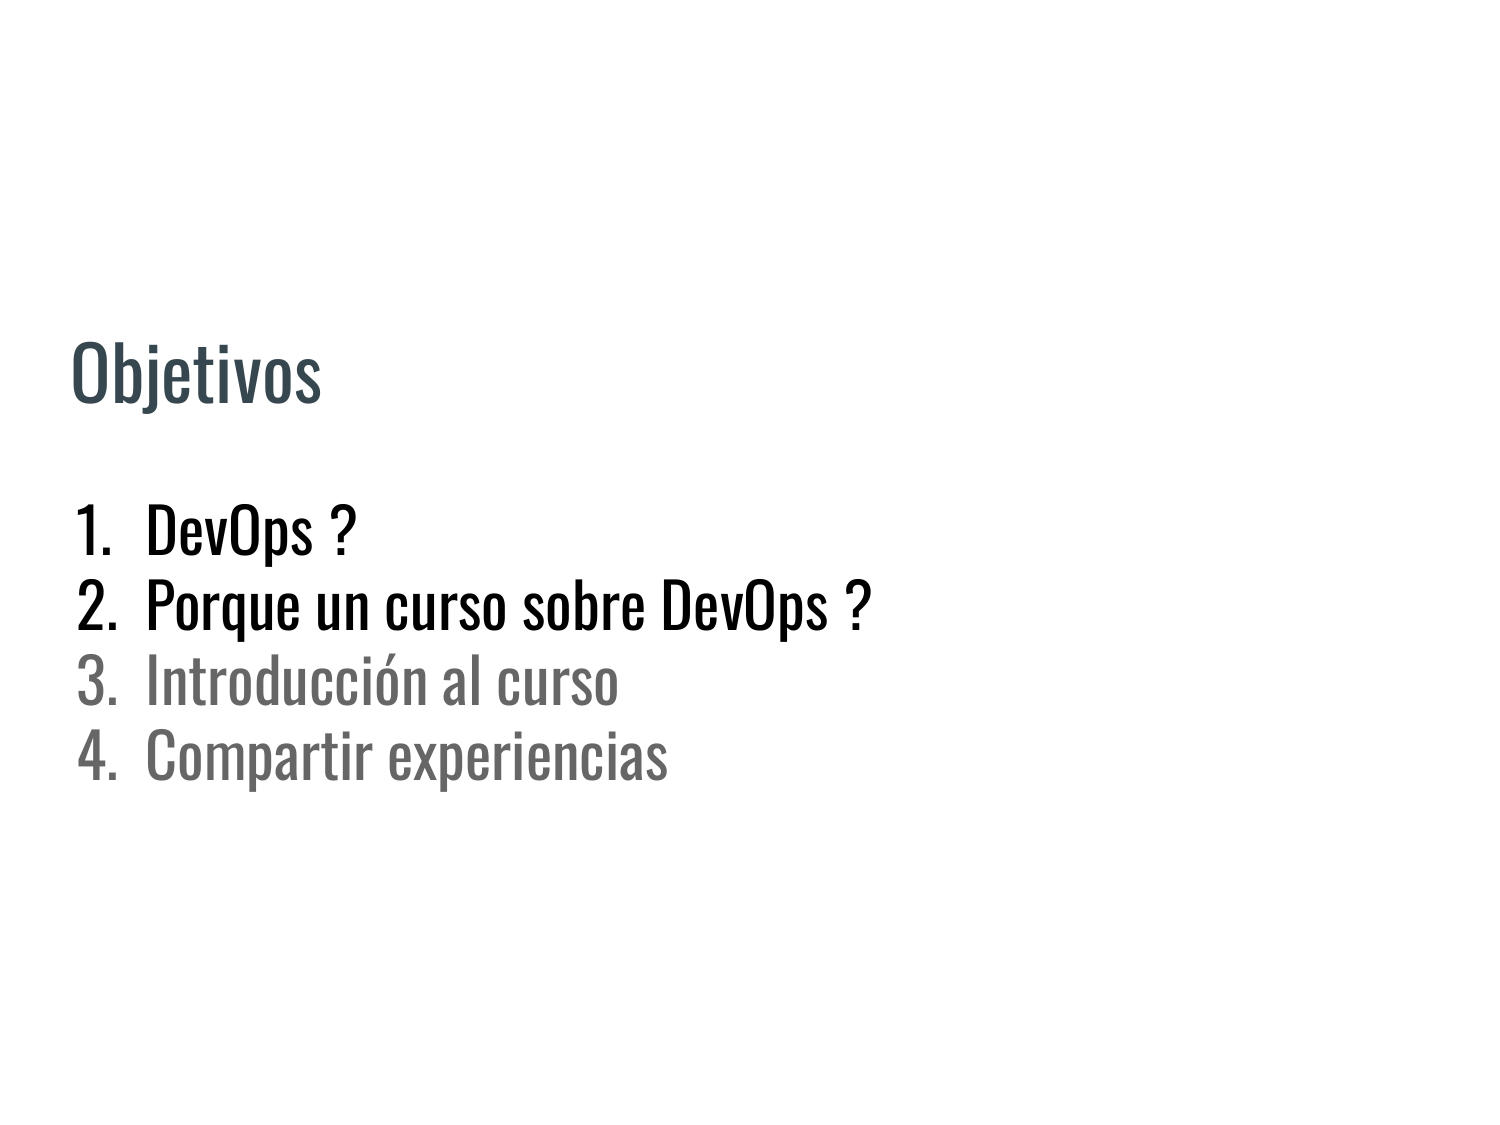

# Objetivos

DevOps ?
Porque un curso sobre DevOps ?
Introducción al curso
Compartir experiencias